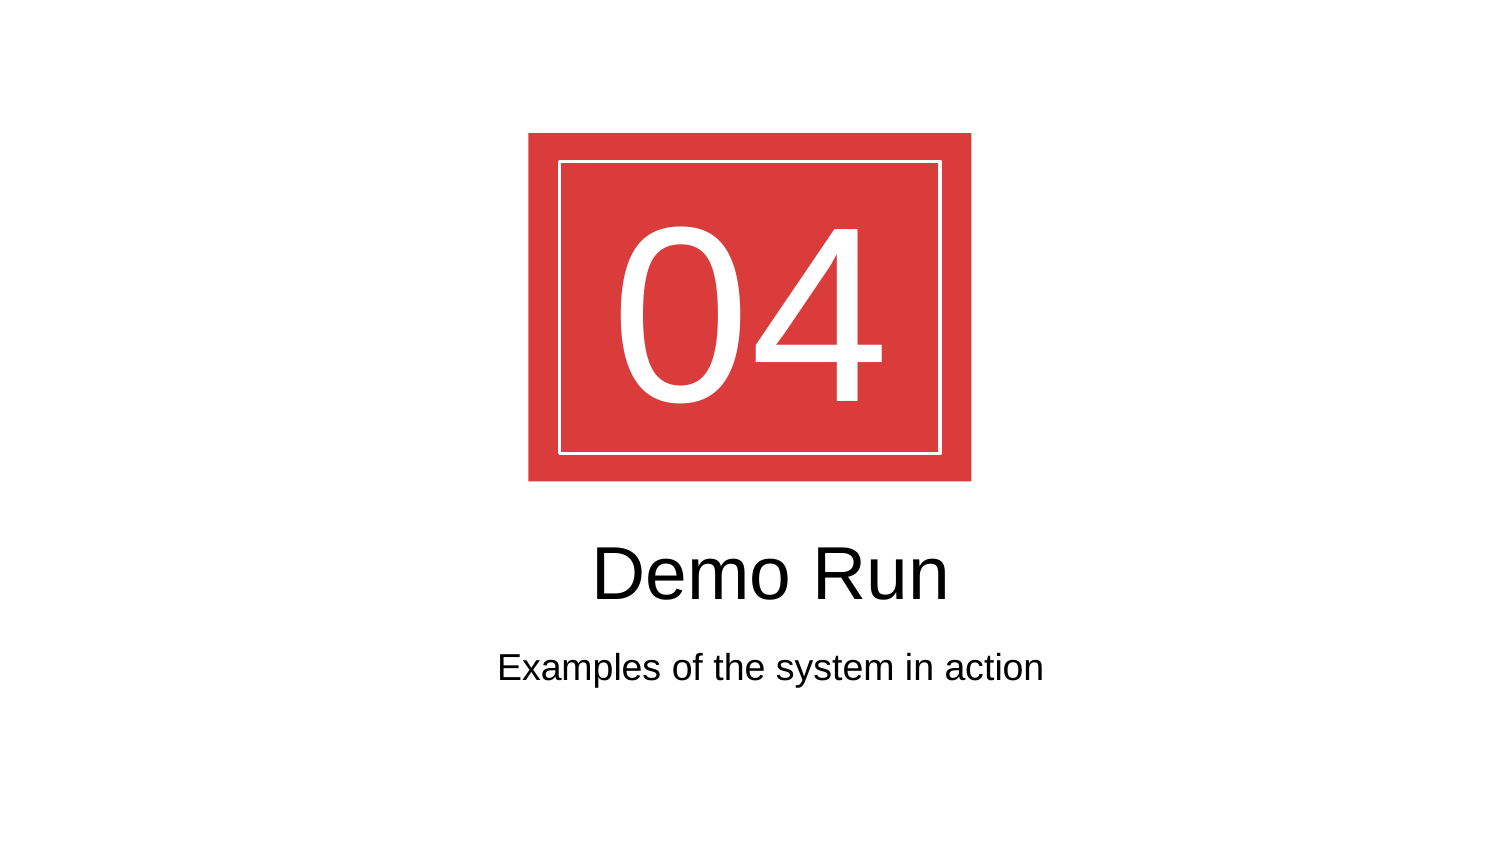

04
# Demo Run
Examples of the system in action